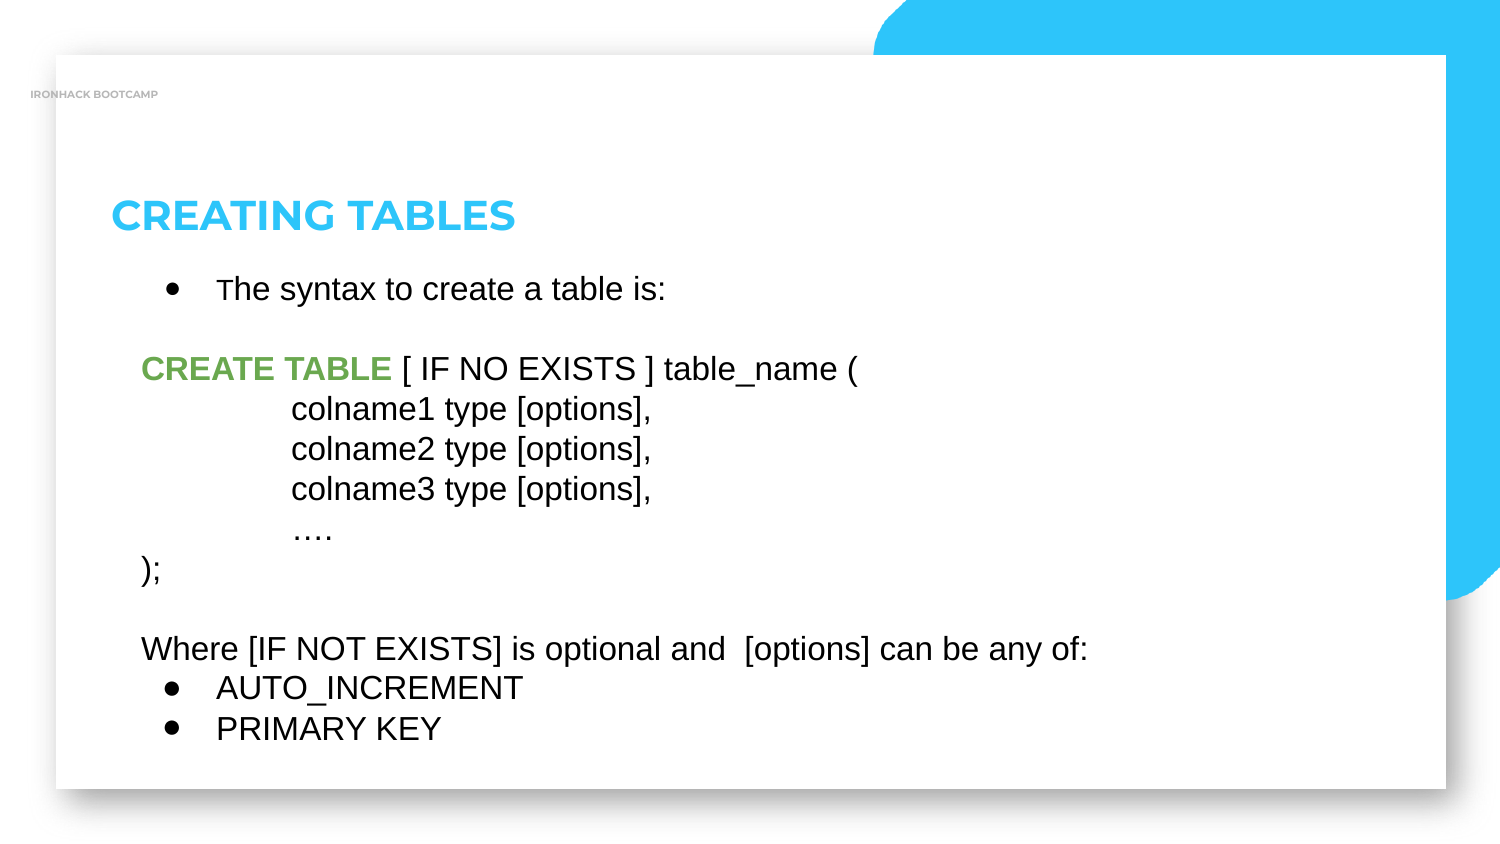

IRONHACK BOOTCAMP
CREATING TABLES
The syntax to create a table is:

CREATE TABLE [ IF NO EXISTS ] table_name (
	colname1 type [options],
	colname2 type [options],
	colname3 type [options],
	….
);

Where [IF NOT EXISTS] is optional and  [options] can be any of:
AUTO_INCREMENT
PRIMARY KEY